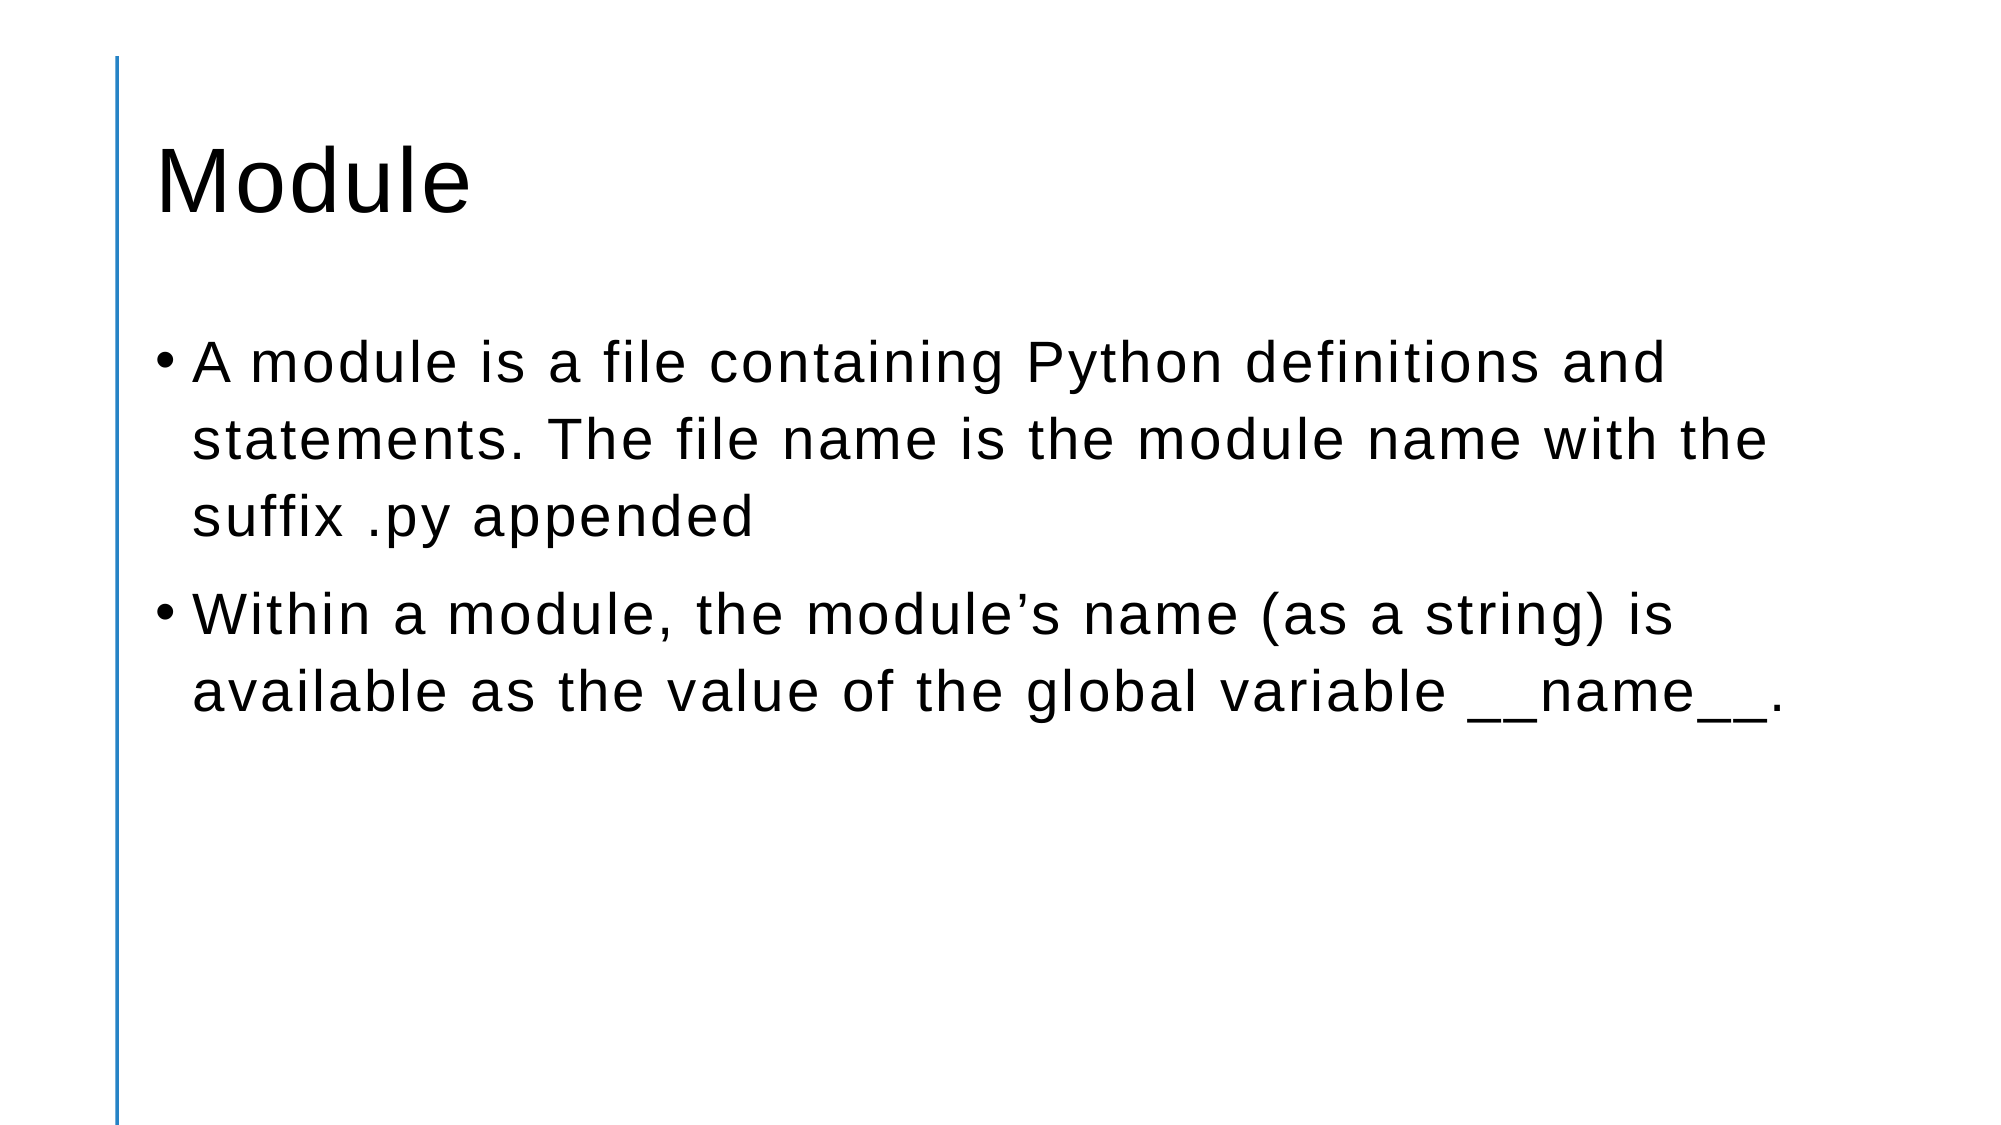

# Module
A module is a file containing Python definitions and statements. The file name is the module name with the suffix .py appended
Within a module, the module’s name (as a string) is available as the value of the global variable __name__.